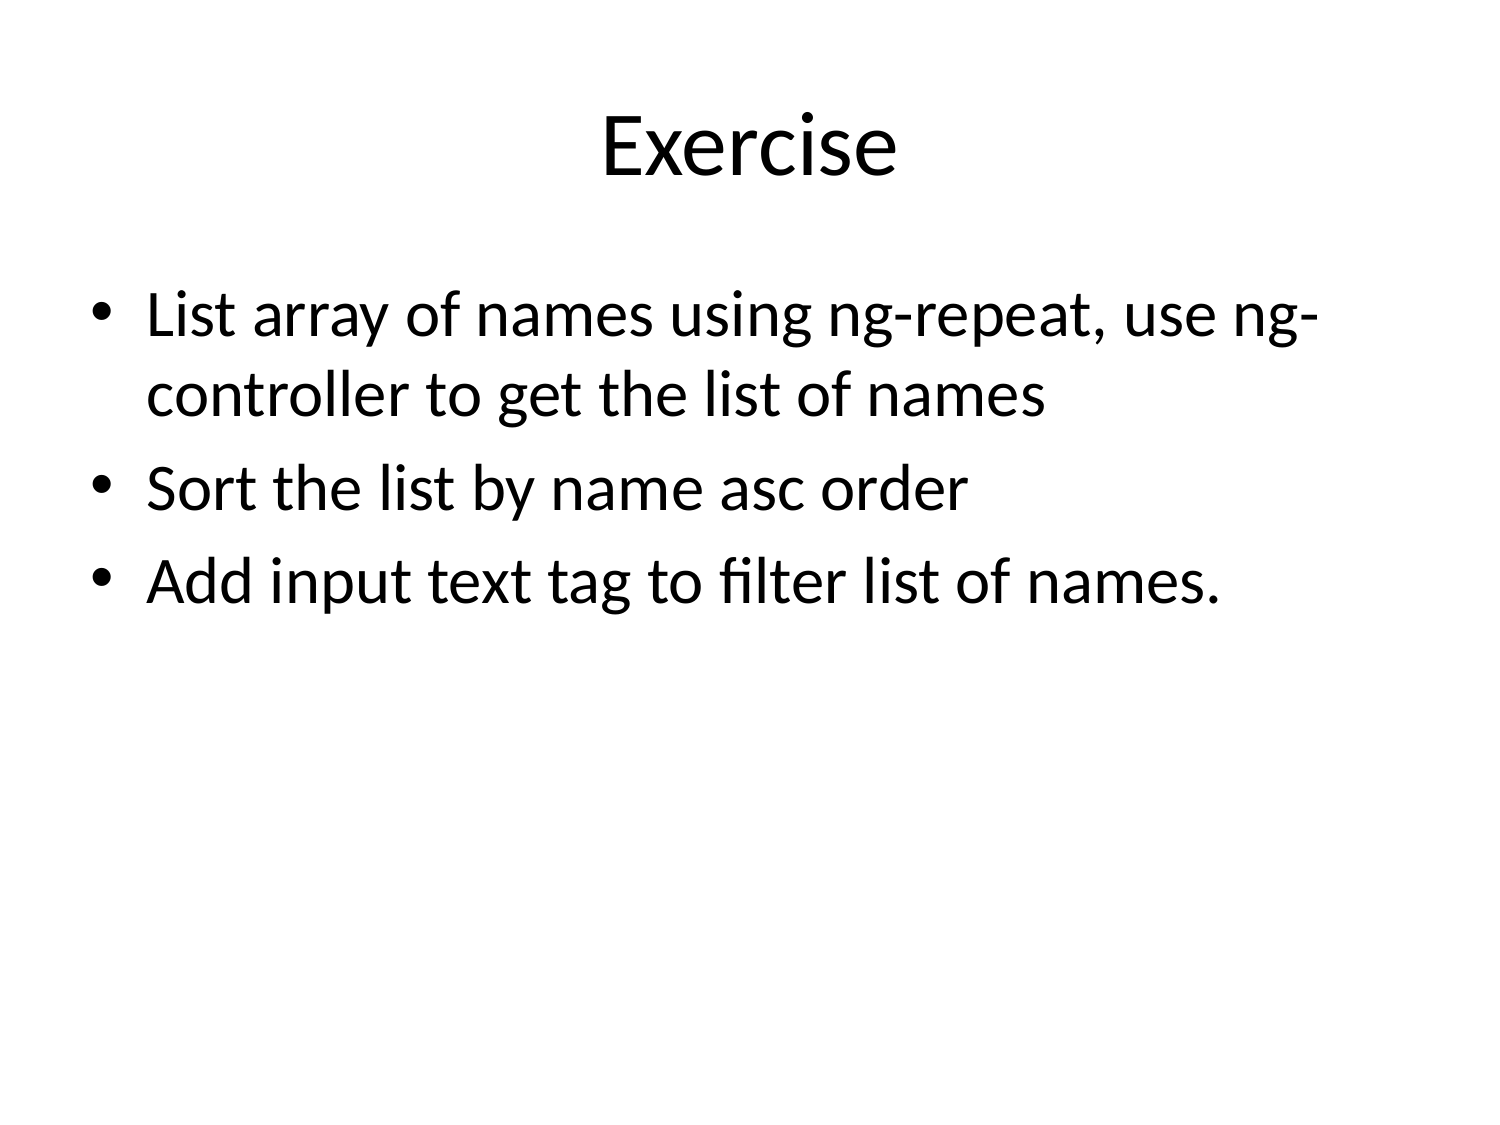

# Exercise
List array of names using ng-repeat, use ng-controller to get the list of names
Sort the list by name asc order
Add input text tag to filter list of names.